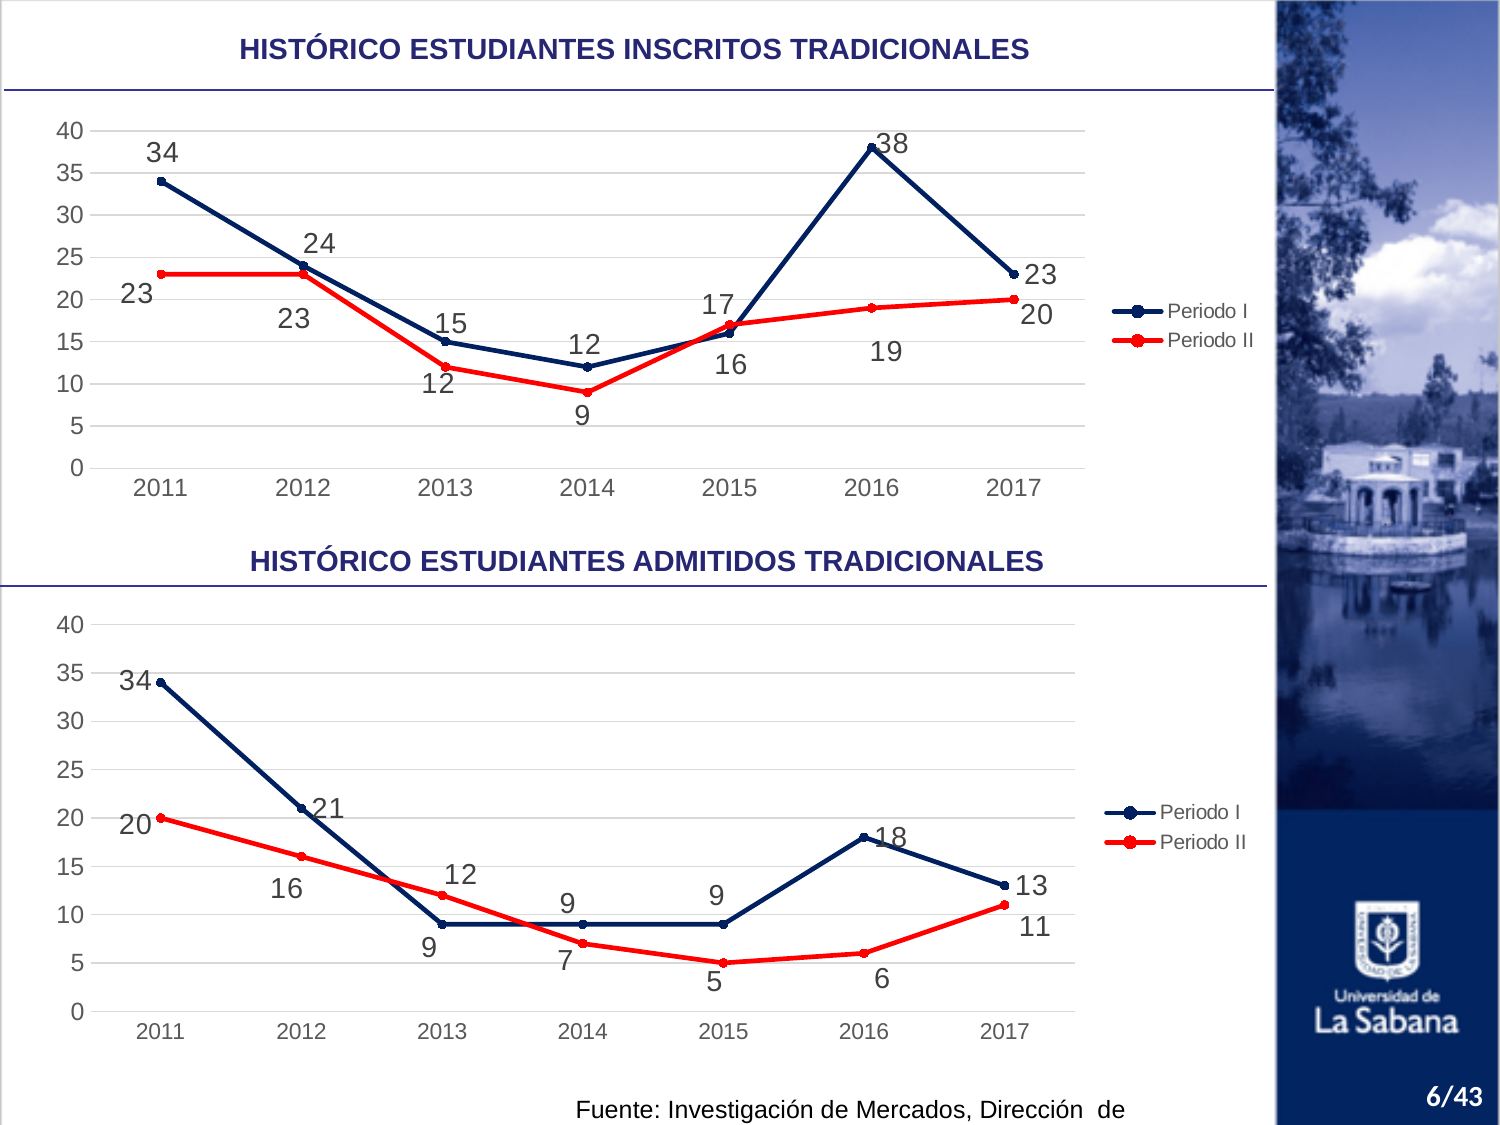

HISTÓRICO ESTUDIANTES INSCRITOS TRADICIONALES

### Chart

| Category | Periodo I | Periodo II |
|---|---|---|
| 2011 | 34.0 | 23.0 |
| 2012 | 24.0 | 23.0 |
| 2013 | 15.0 | 12.0 |
| 2014 | 12.0 | 9.0 |
| 2015 | 16.0 | 17.0 |
| 2016 | 38.0 | 19.0 |
| 2017 | 23.0 | 20.0 |
HISTÓRICO ESTUDIANTES ADMITIDOS TRADICIONALES

### Chart

| Category | Periodo I | Periodo II |
|---|---|---|
| 2011 | 34.0 | 20.0 |
| 2012 | 21.0 | 16.0 |
| 2013 | 9.0 | 12.0 |
| 2014 | 9.0 | 7.0 |
| 2015 | 9.0 | 5.0 |
| 2016 | 18.0 | 6.0 |
| 2017 | 13.0 | 11.0 |
6/43
Fuente: Investigación de Mercados, Dirección  de Admisiones